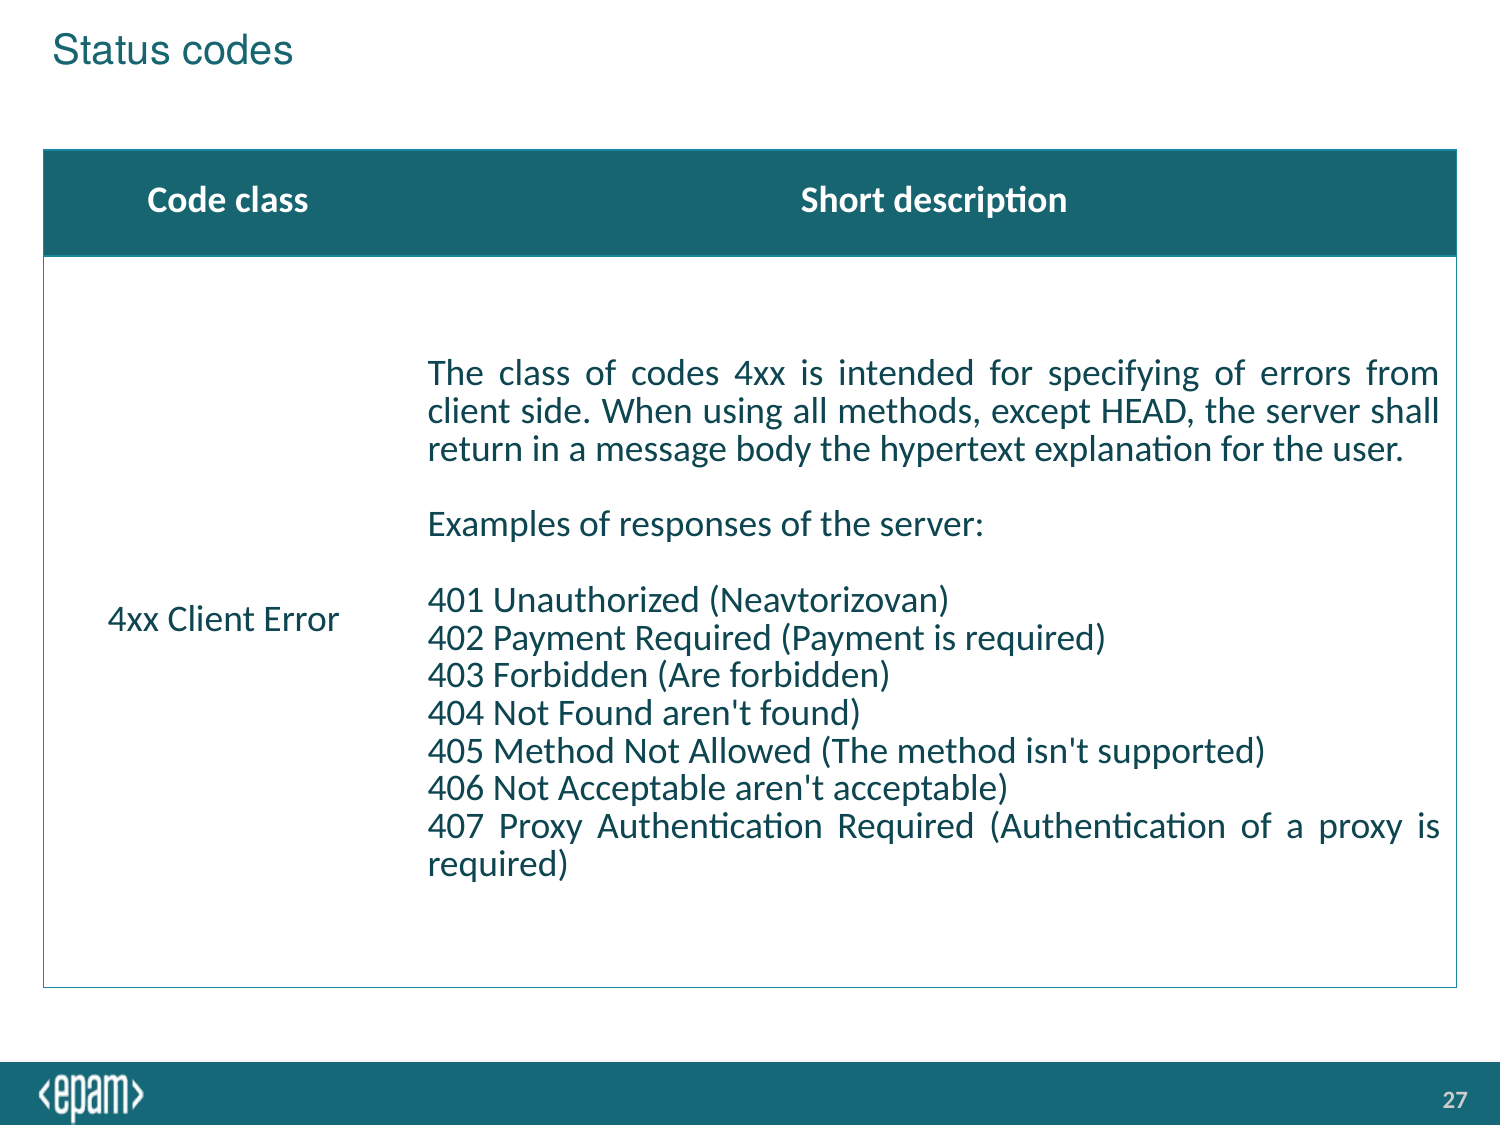

# Status codes
| Code class | Short description |
| --- | --- |
| 4xx Client Error | The class of codes 4xx is intended for specifying of errors from client side. When using all methods, except HEAD, the server shall return in a message body the hypertext explanation for the user. Examples of responses of the server: 401 Unauthorized (Neavtorizovan) 402 Payment Required (Payment is required) 403 Forbidden (Are forbidden) 404 Not Found aren't found) 405 Method Not Allowed (The method isn't supported) 406 Not Acceptable aren't acceptable) 407 Proxy Authentication Required (Authentication of a proxy is required) |